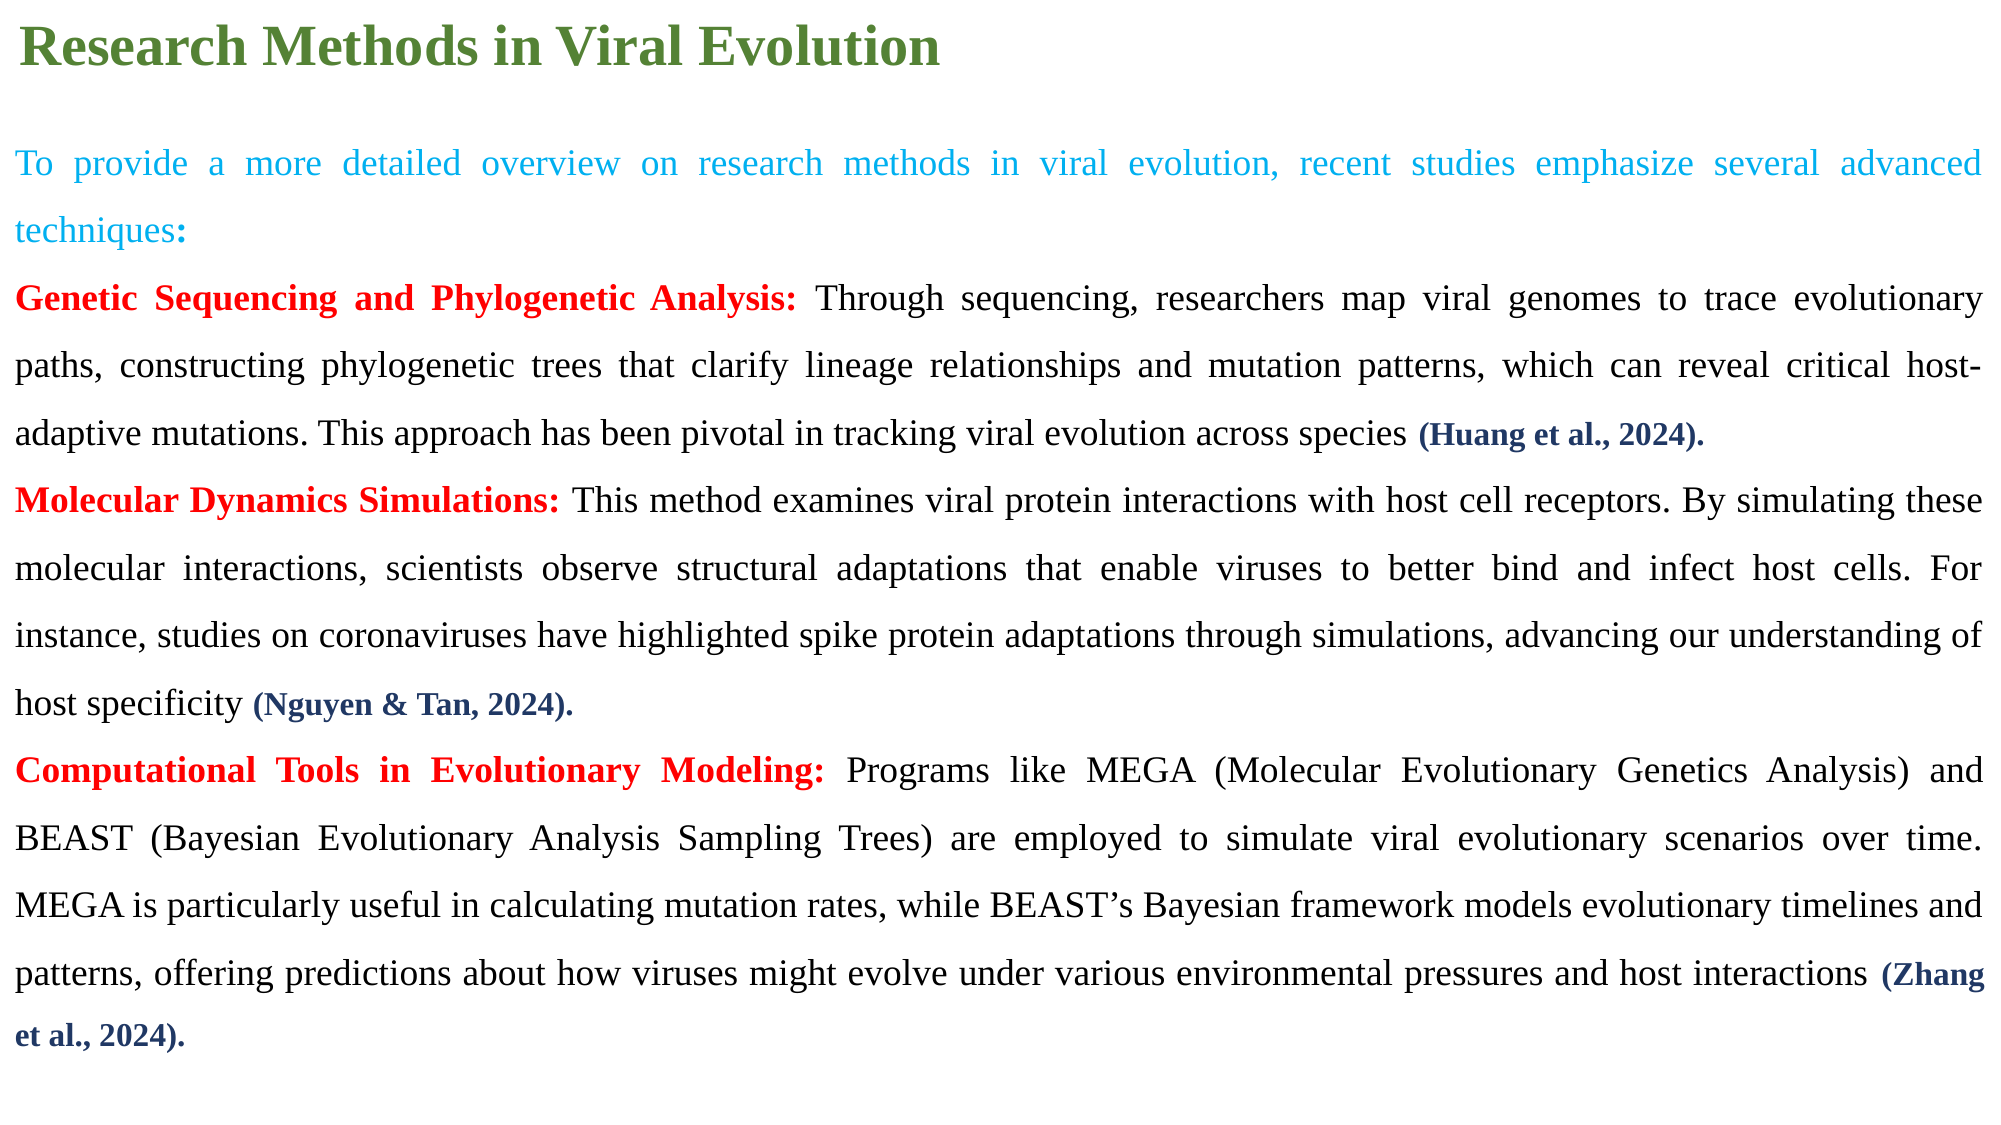

Research Methods in Viral Evolution
To provide a more detailed overview on research methods in viral evolution, recent studies emphasize several advanced techniques:
Genetic Sequencing and Phylogenetic Analysis: Through sequencing, researchers map viral genomes to trace evolutionary paths, constructing phylogenetic trees that clarify lineage relationships and mutation patterns, which can reveal critical host-adaptive mutations. This approach has been pivotal in tracking viral evolution across species (Huang et al., 2024).
Molecular Dynamics Simulations: This method examines viral protein interactions with host cell receptors. By simulating these molecular interactions, scientists observe structural adaptations that enable viruses to better bind and infect host cells. For instance, studies on coronaviruses have highlighted spike protein adaptations through simulations, advancing our understanding of host specificity (Nguyen & Tan, 2024).
Computational Tools in Evolutionary Modeling: Programs like MEGA (Molecular Evolutionary Genetics Analysis) and BEAST (Bayesian Evolutionary Analysis Sampling Trees) are employed to simulate viral evolutionary scenarios over time. MEGA is particularly useful in calculating mutation rates, while BEAST’s Bayesian framework models evolutionary timelines and patterns, offering predictions about how viruses might evolve under various environmental pressures and host interactions (Zhang et al., 2024).